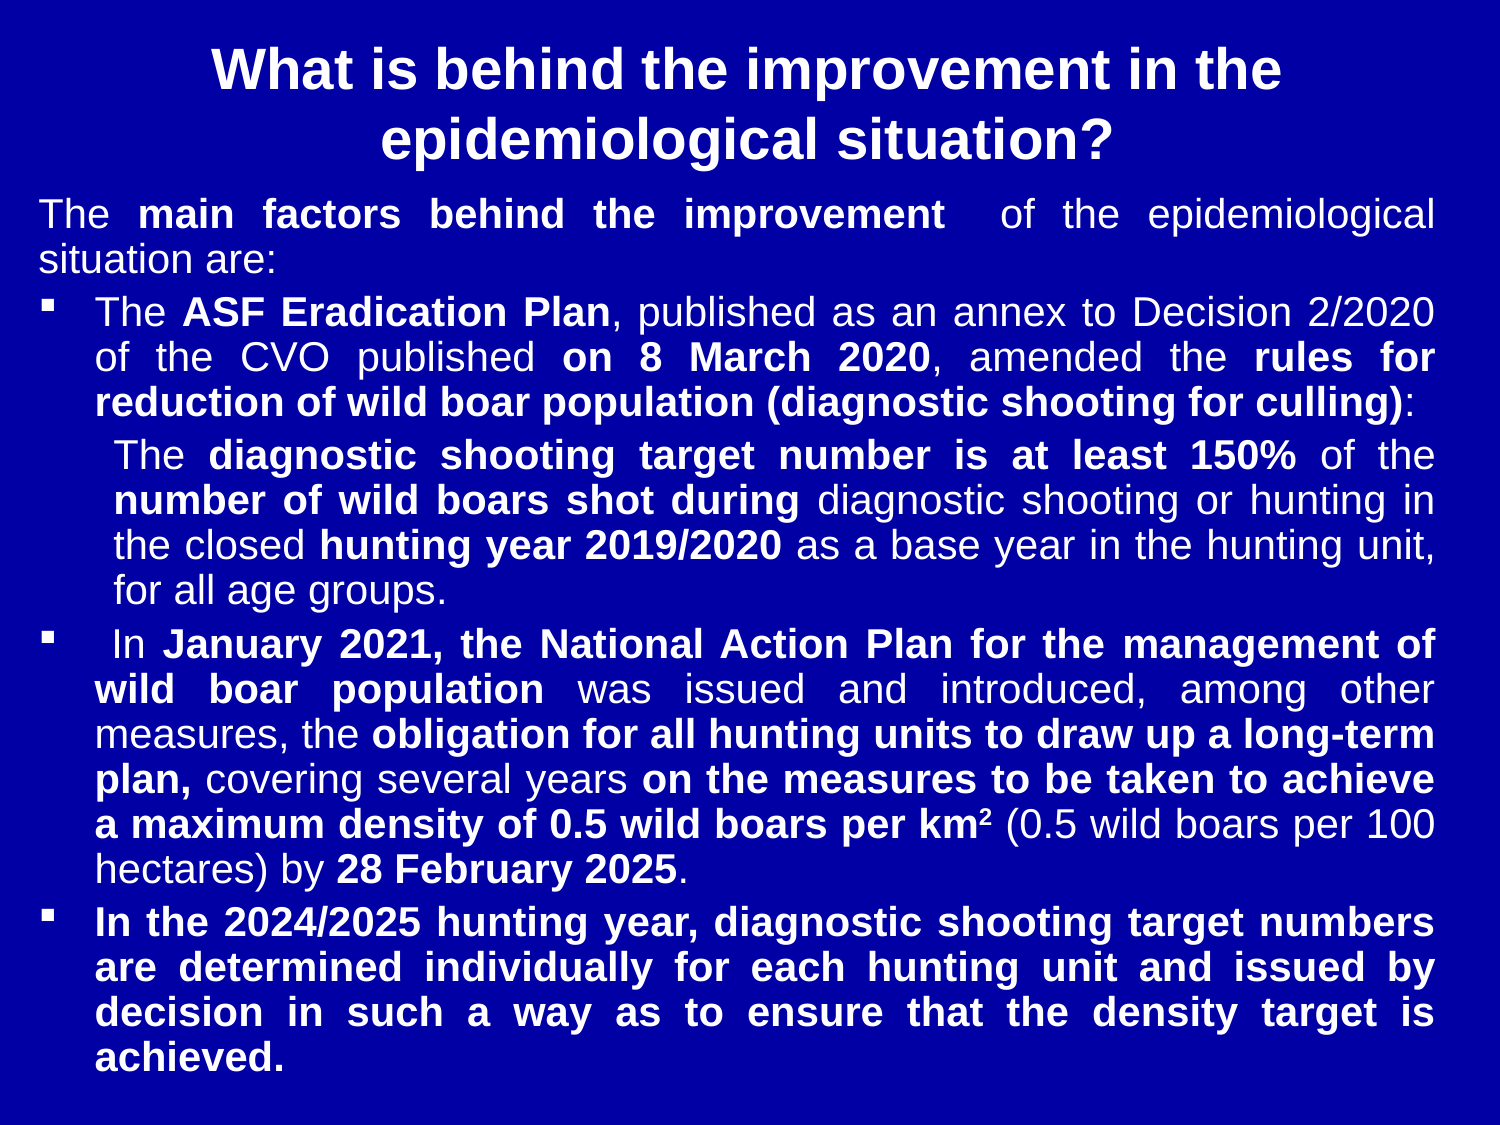

# What is behind the improvement in the epidemiological situation?
The main factors behind the improvement  of the epidemiological situation are:
The ASF Eradication Plan, published as an annex to Decision 2/2020 of the CVO published on 8 March 2020, amended the rules for reduction of wild boar population (diagnostic shooting for culling):
The diagnostic shooting target number is at least 150% of the number of wild boars shot during diagnostic shooting or hunting in the closed hunting year 2019/2020 as a base year in the hunting unit, for all age groups.
 In January 2021, the National Action Plan for the management of wild boar population was issued and introduced, among other measures, the obligation for all hunting units to draw up a long-term plan, covering several years on the measures to be taken to achieve a maximum density of 0.5 wild boars per km2 (0.5 wild boars per 100 hectares) by 28 February 2025.
In the 2024/2025 hunting year, diagnostic shooting target numbers are determined individually for each hunting unit and issued by decision in such a way as to ensure that the density target is achieved.